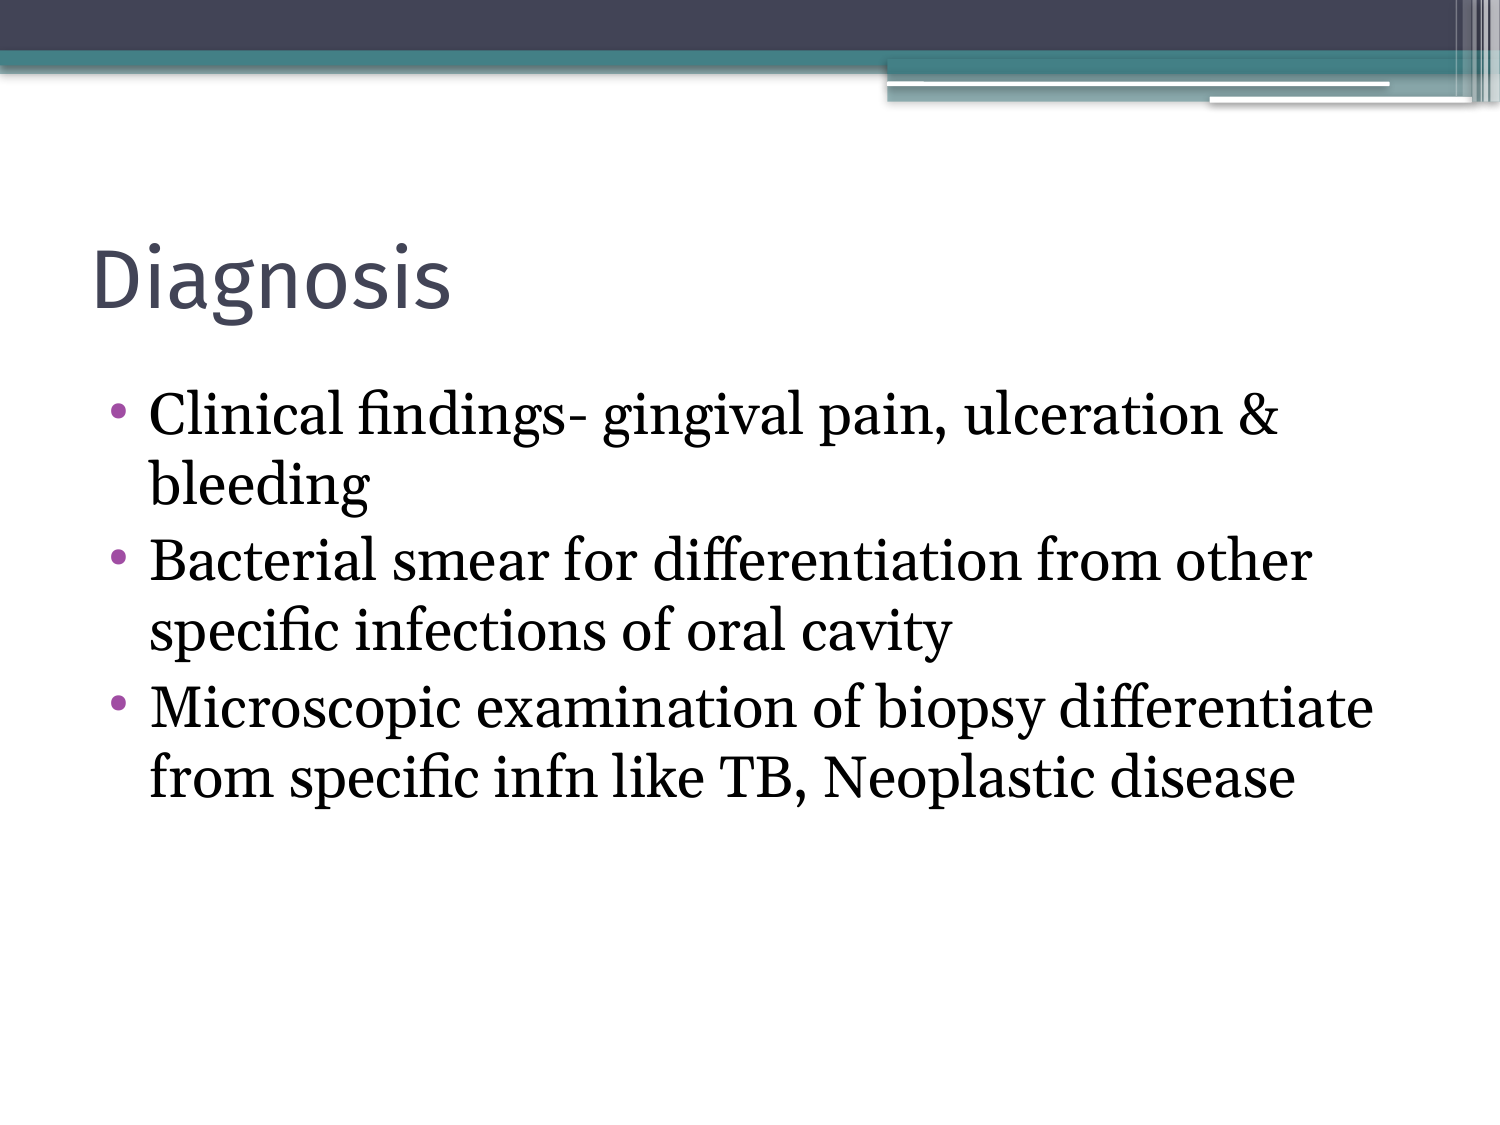

# Diagnosis
Clinical findings- gingival pain, ulceration & bleeding
Bacterial smear for differentiation from other specific infections of oral cavity
Microscopic examination of biopsy differentiate from specific infn like TB, Neoplastic disease